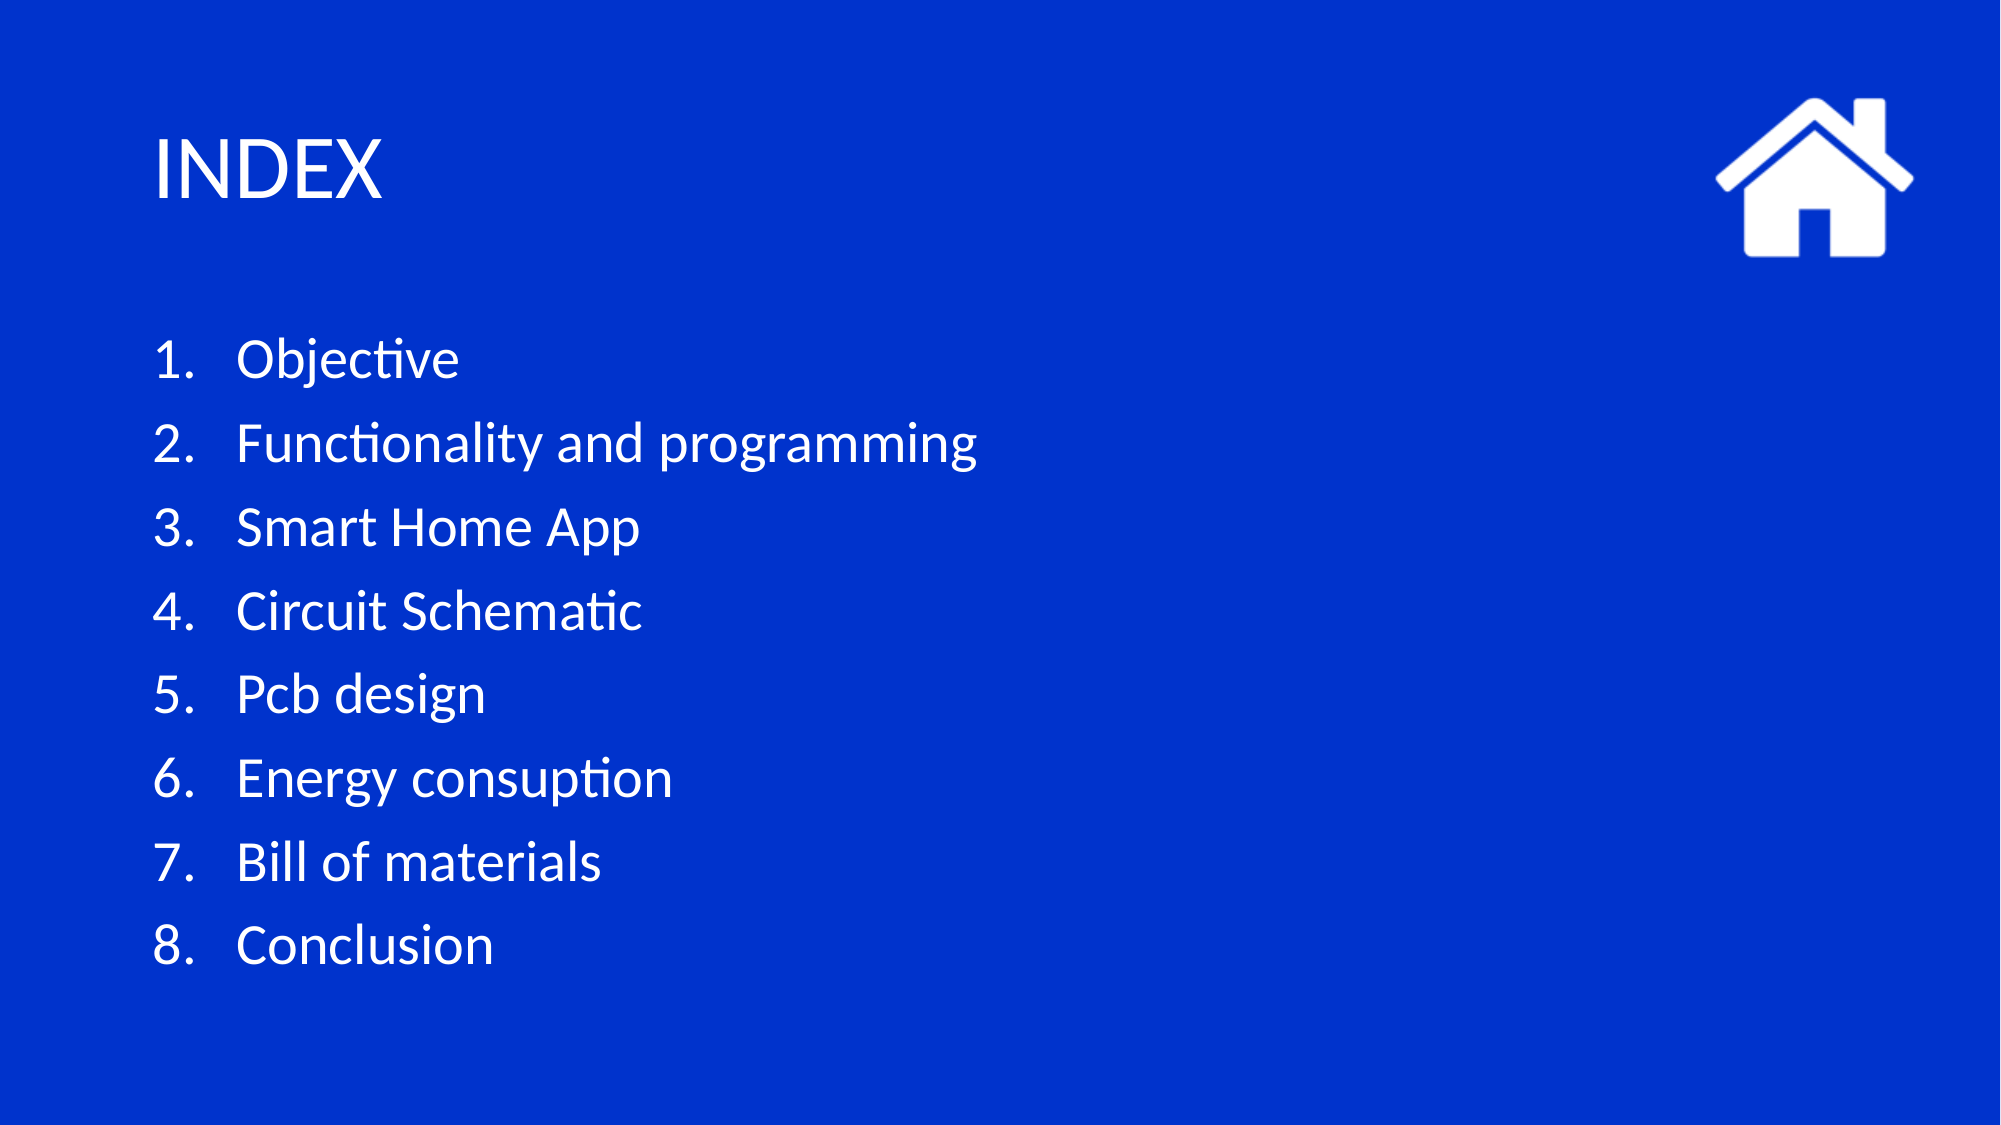

# INDEX
Objective
Functionality and programming
Smart Home App
Circuit Schematic
Pcb design
Energy consuption
Bill of materials
Conclusion